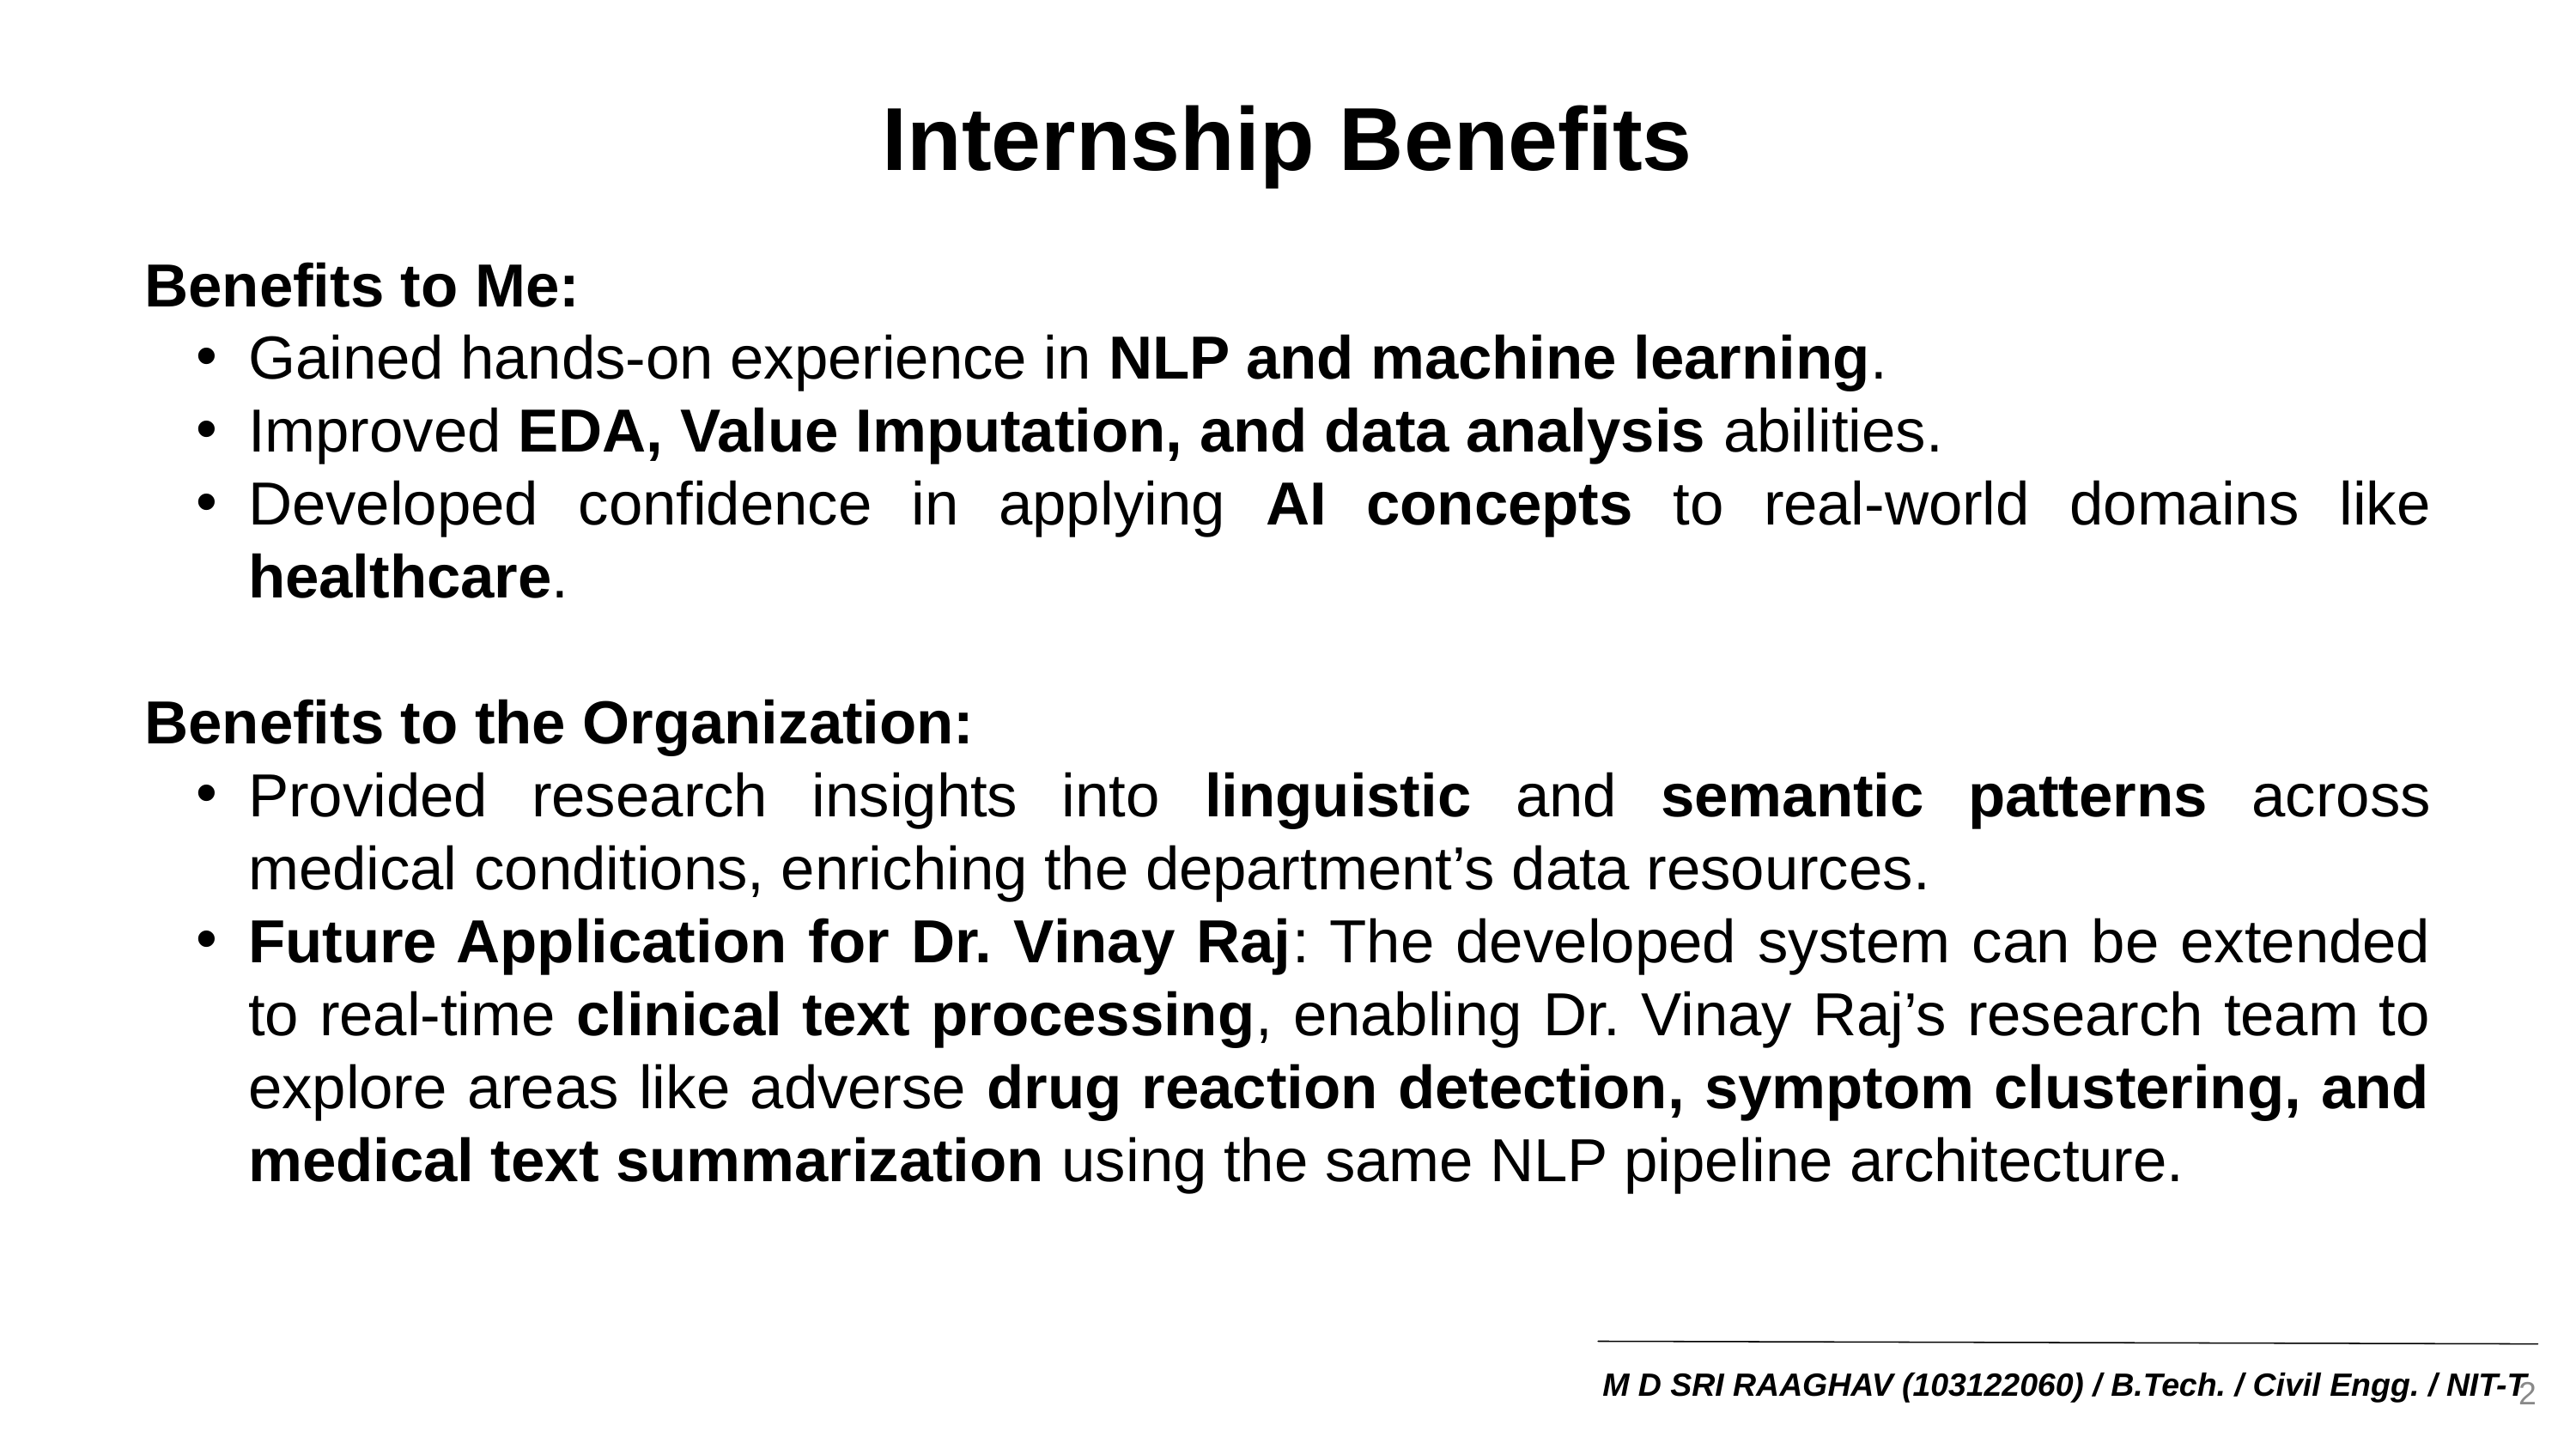

Internship Benefits
Benefits to Me:
Gained hands-on experience in NLP and machine learning.
Improved EDA, Value Imputation, and data analysis abilities.
Developed confidence in applying AI concepts to real-world domains like healthcare.

Benefits to the Organization:
Provided research insights into linguistic and semantic patterns across medical conditions, enriching the department’s data resources.
Future Application for Dr. Vinay Raj: The developed system can be extended to real-time clinical text processing, enabling Dr. Vinay Raj’s research team to explore areas like adverse drug reaction detection, symptom clustering, and medical text summarization using the same NLP pipeline architecture.

2

M D SRI RAAGHAV (103122060) / B.Tech. / Civil Engg. / NIT-T